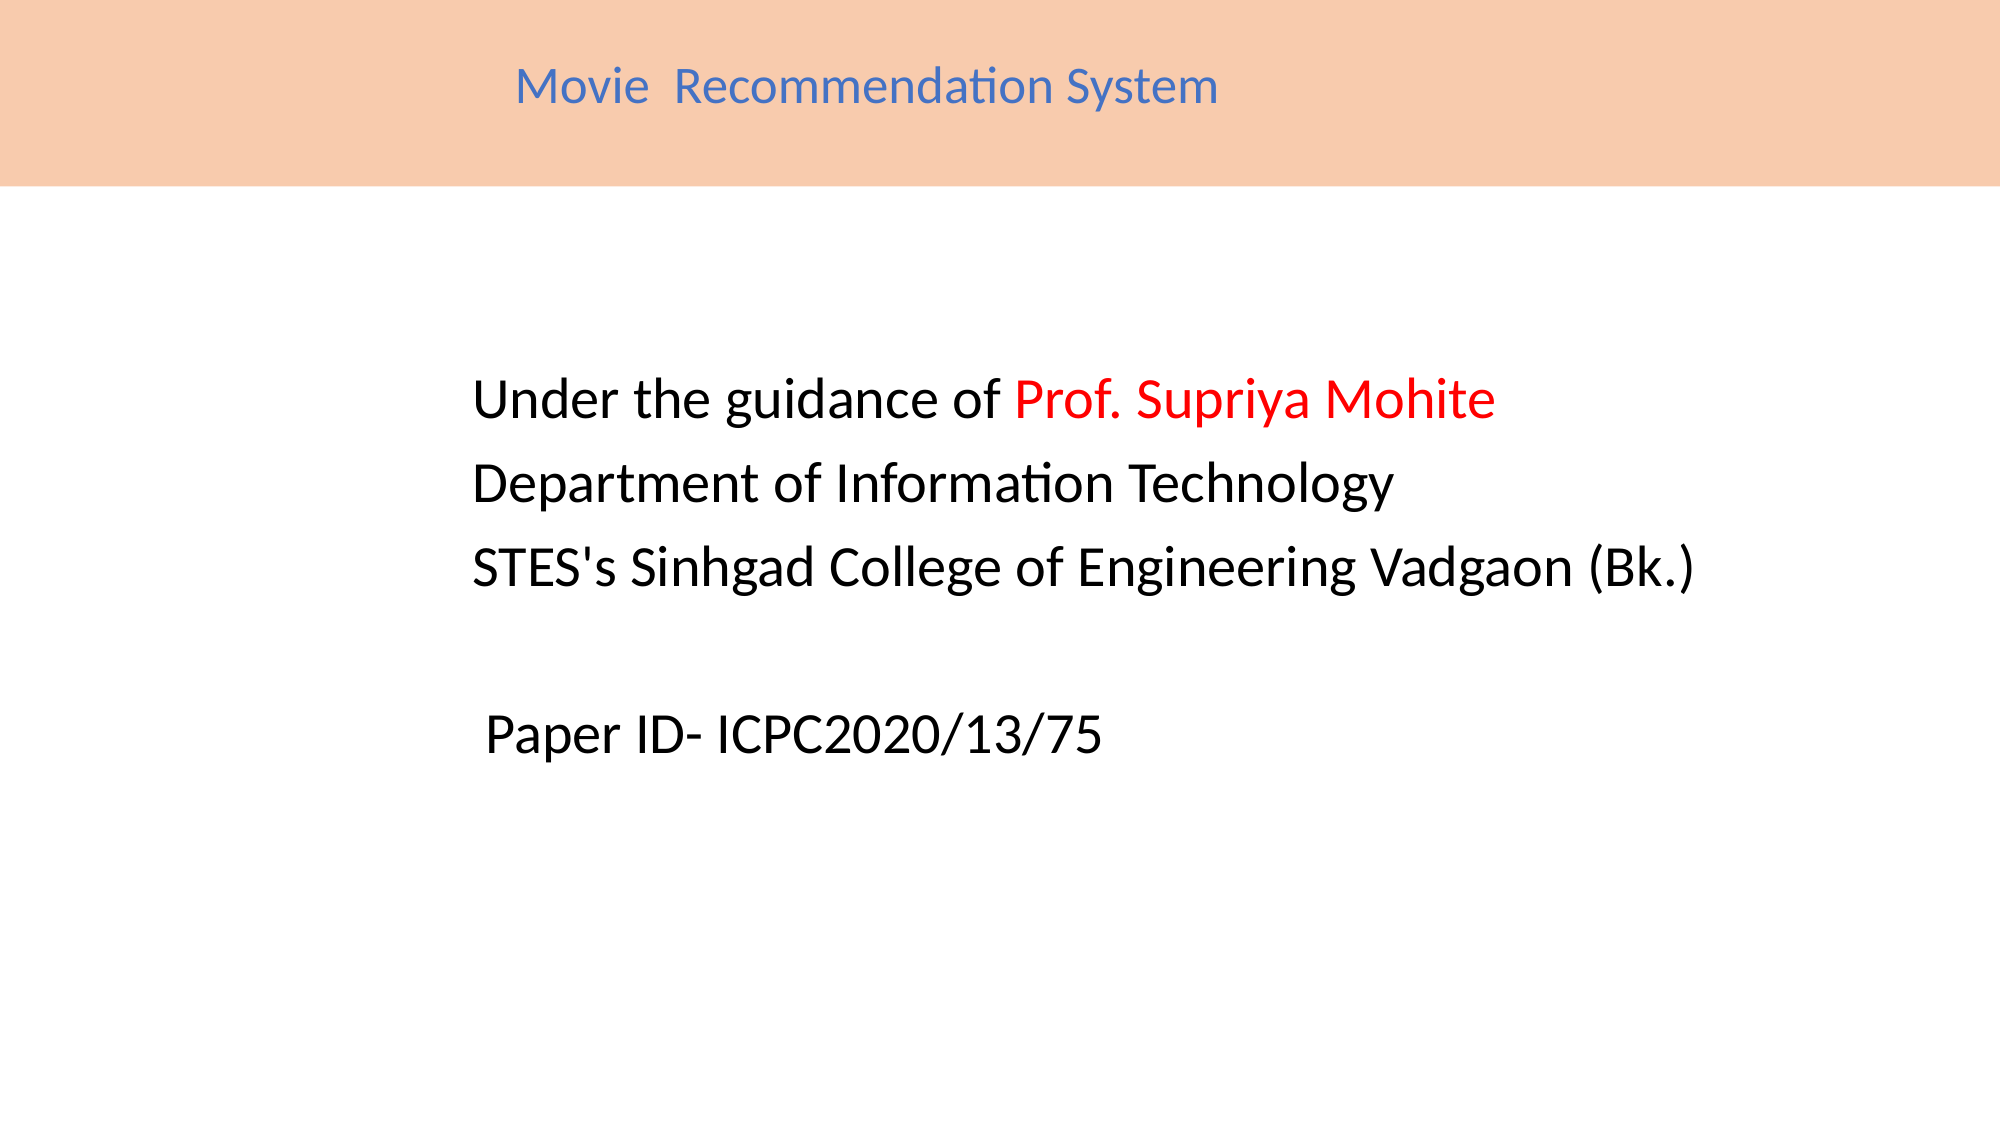

# Movie  Recommendation System

                             Under the guidance of Prof. Supriya Mohite
                             Department of Information Technology
                             STES's Sinhgad College of Engineering Vadgaon (Bk.)

                              Paper ID- ICPC2020/13/75